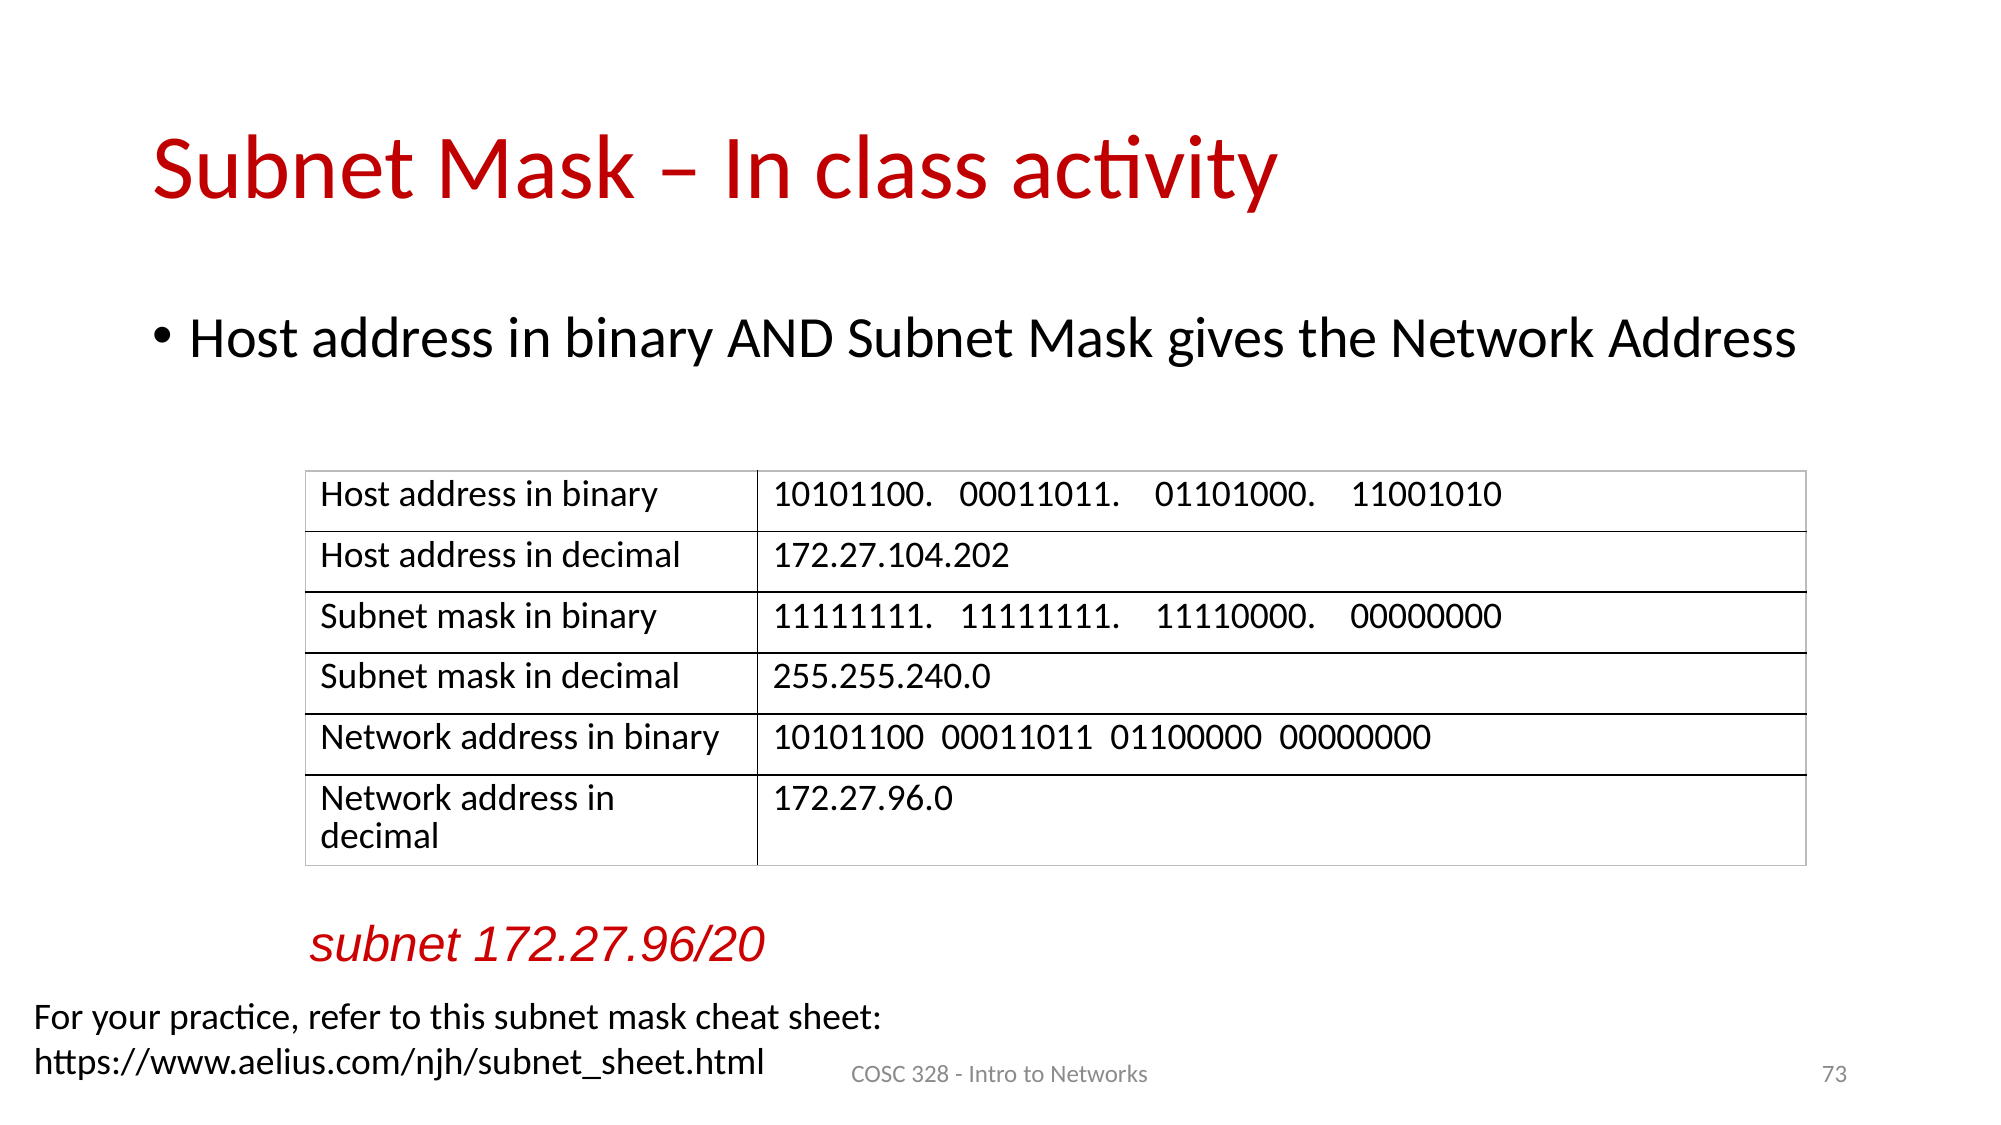

# Subnet Mask – In class activity
Host address in binary AND Subnet Mask gives the Network Address
| Host address in binary | 10101100. 00011011. 01101000. 11001010 |
| --- | --- |
| Host address in decimal | 172.27.104.202 |
| Subnet mask in binary | 11111111. 11111111. 11110000. 00000000 |
| Subnet mask in decimal | 255.255.240.0 |
| Network address in binary | 10101100 00011011 01100000 00000000 |
| Network address in decimal | 172.27.96.0 |
subnet 172.27.96/20
For your practice, refer to this subnet mask cheat sheet:
https://www.aelius.com/njh/subnet_sheet.html
COSC 328 - Intro to Networks
73